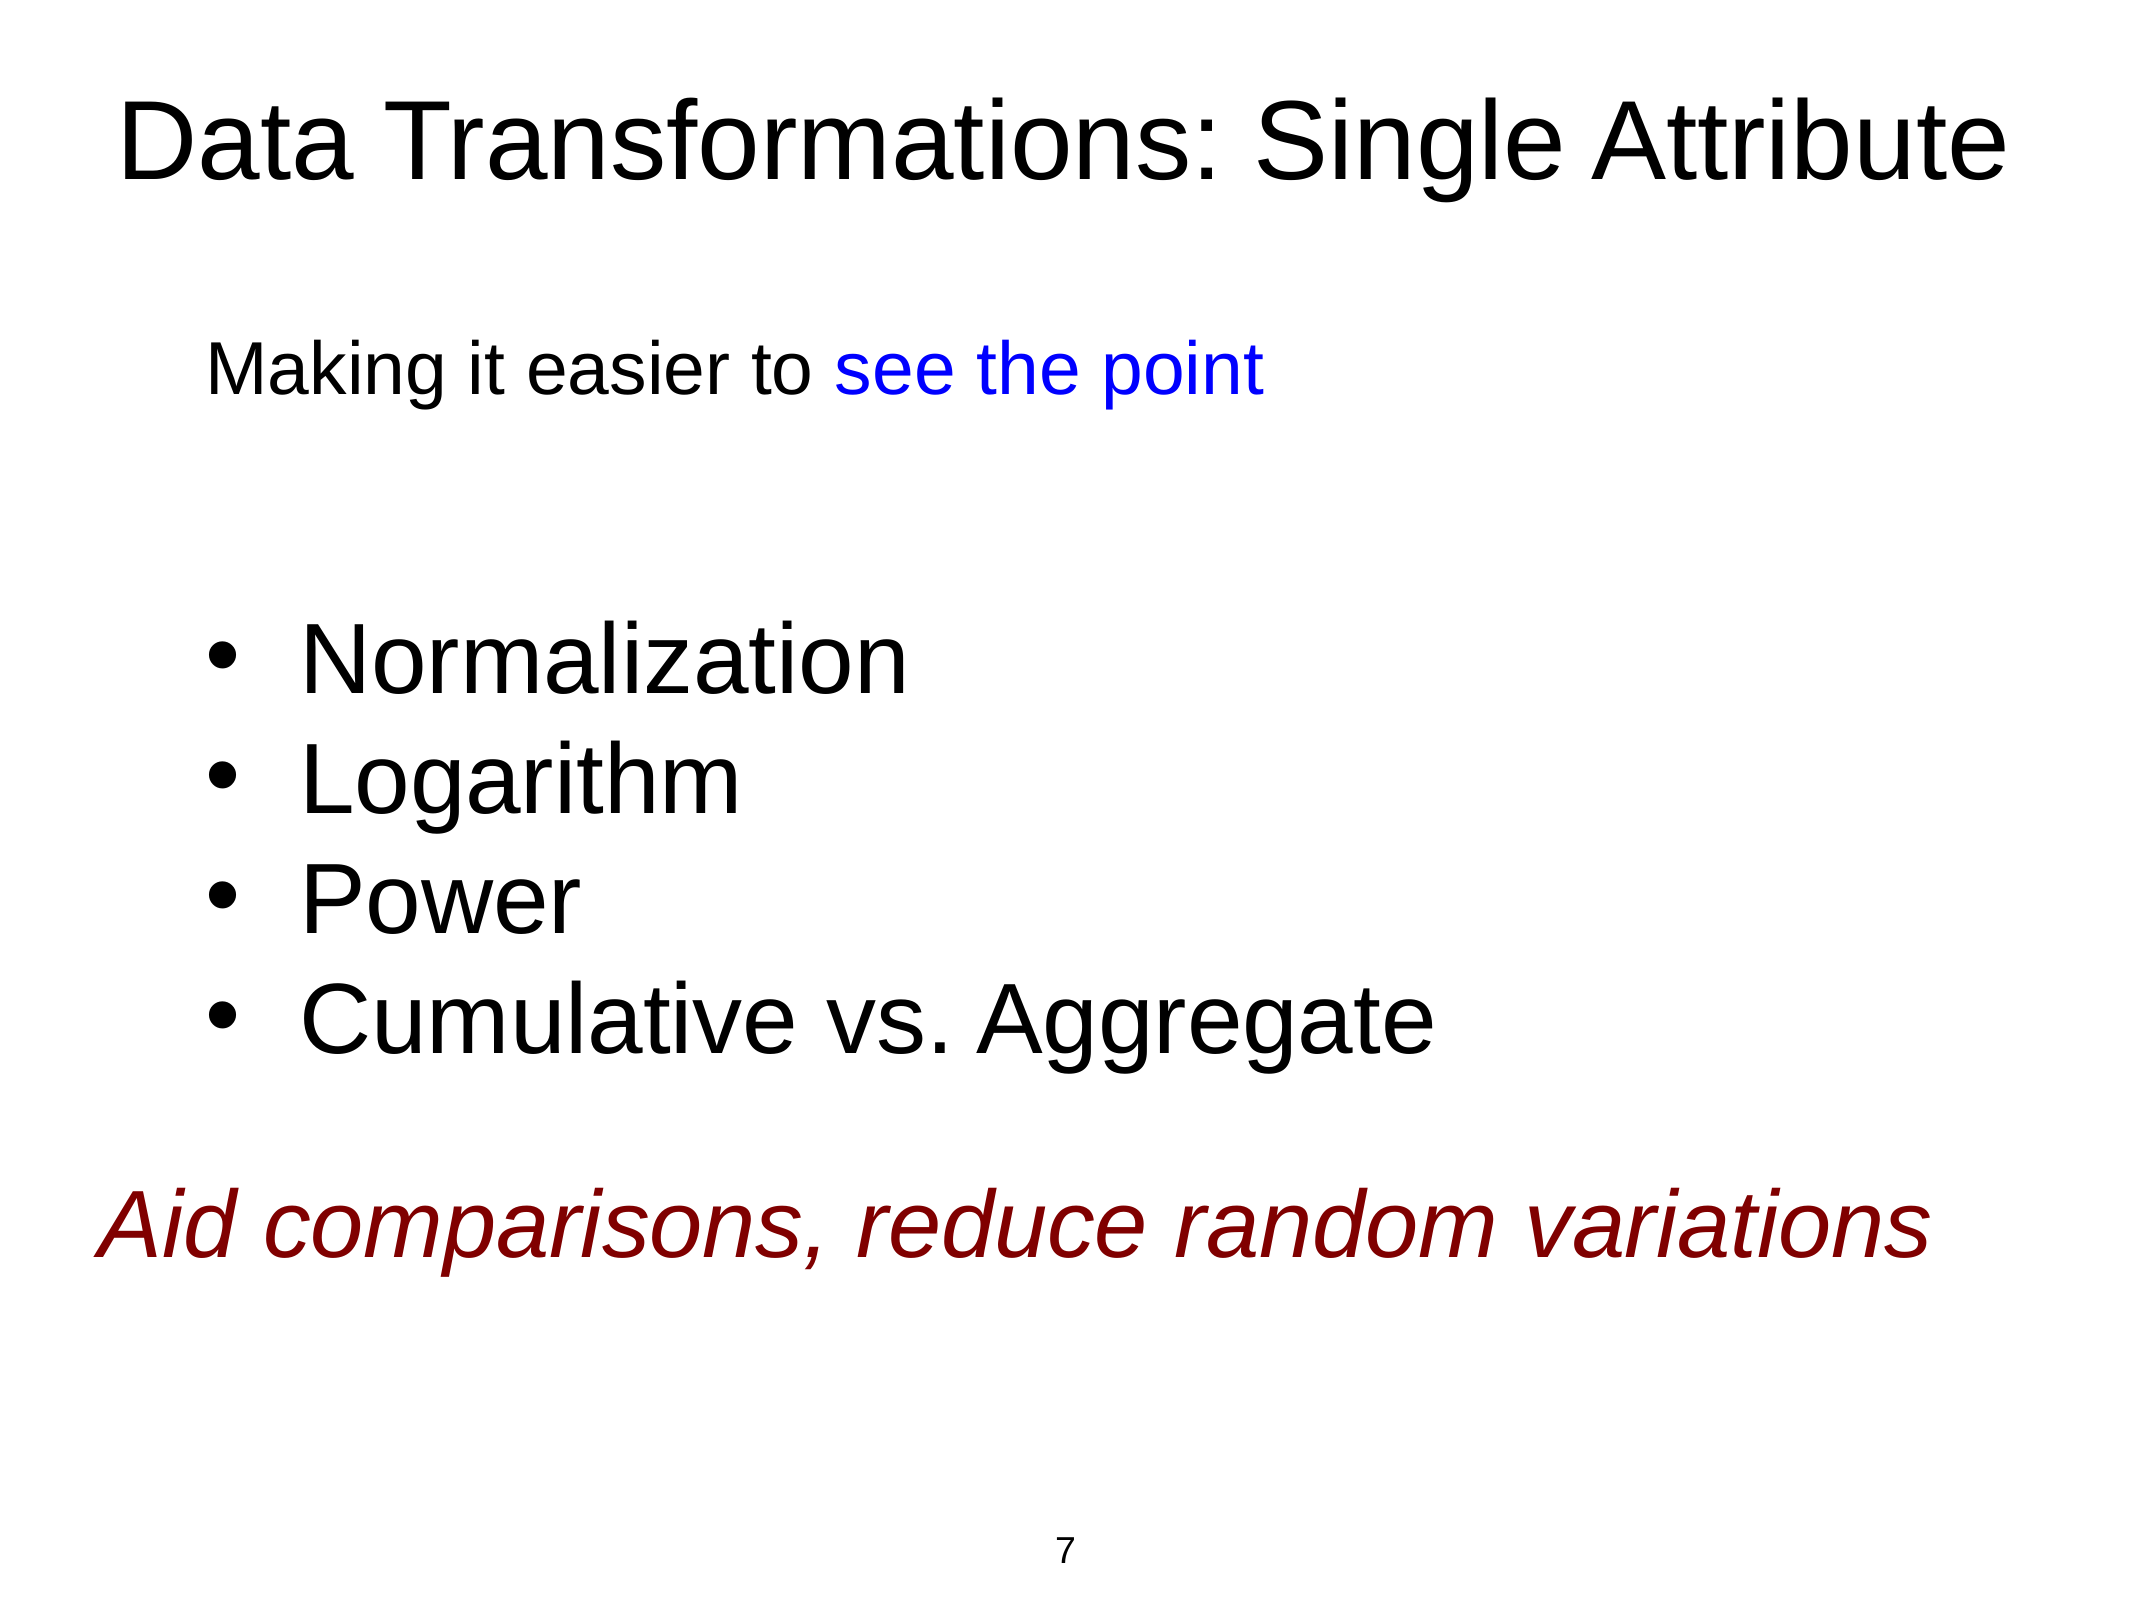

# Data Transformations: Single Attribute
Making it easier to see the point
Normalization
Logarithm
Power
Cumulative vs. Aggregate
Aid comparisons, reduce random variations
7